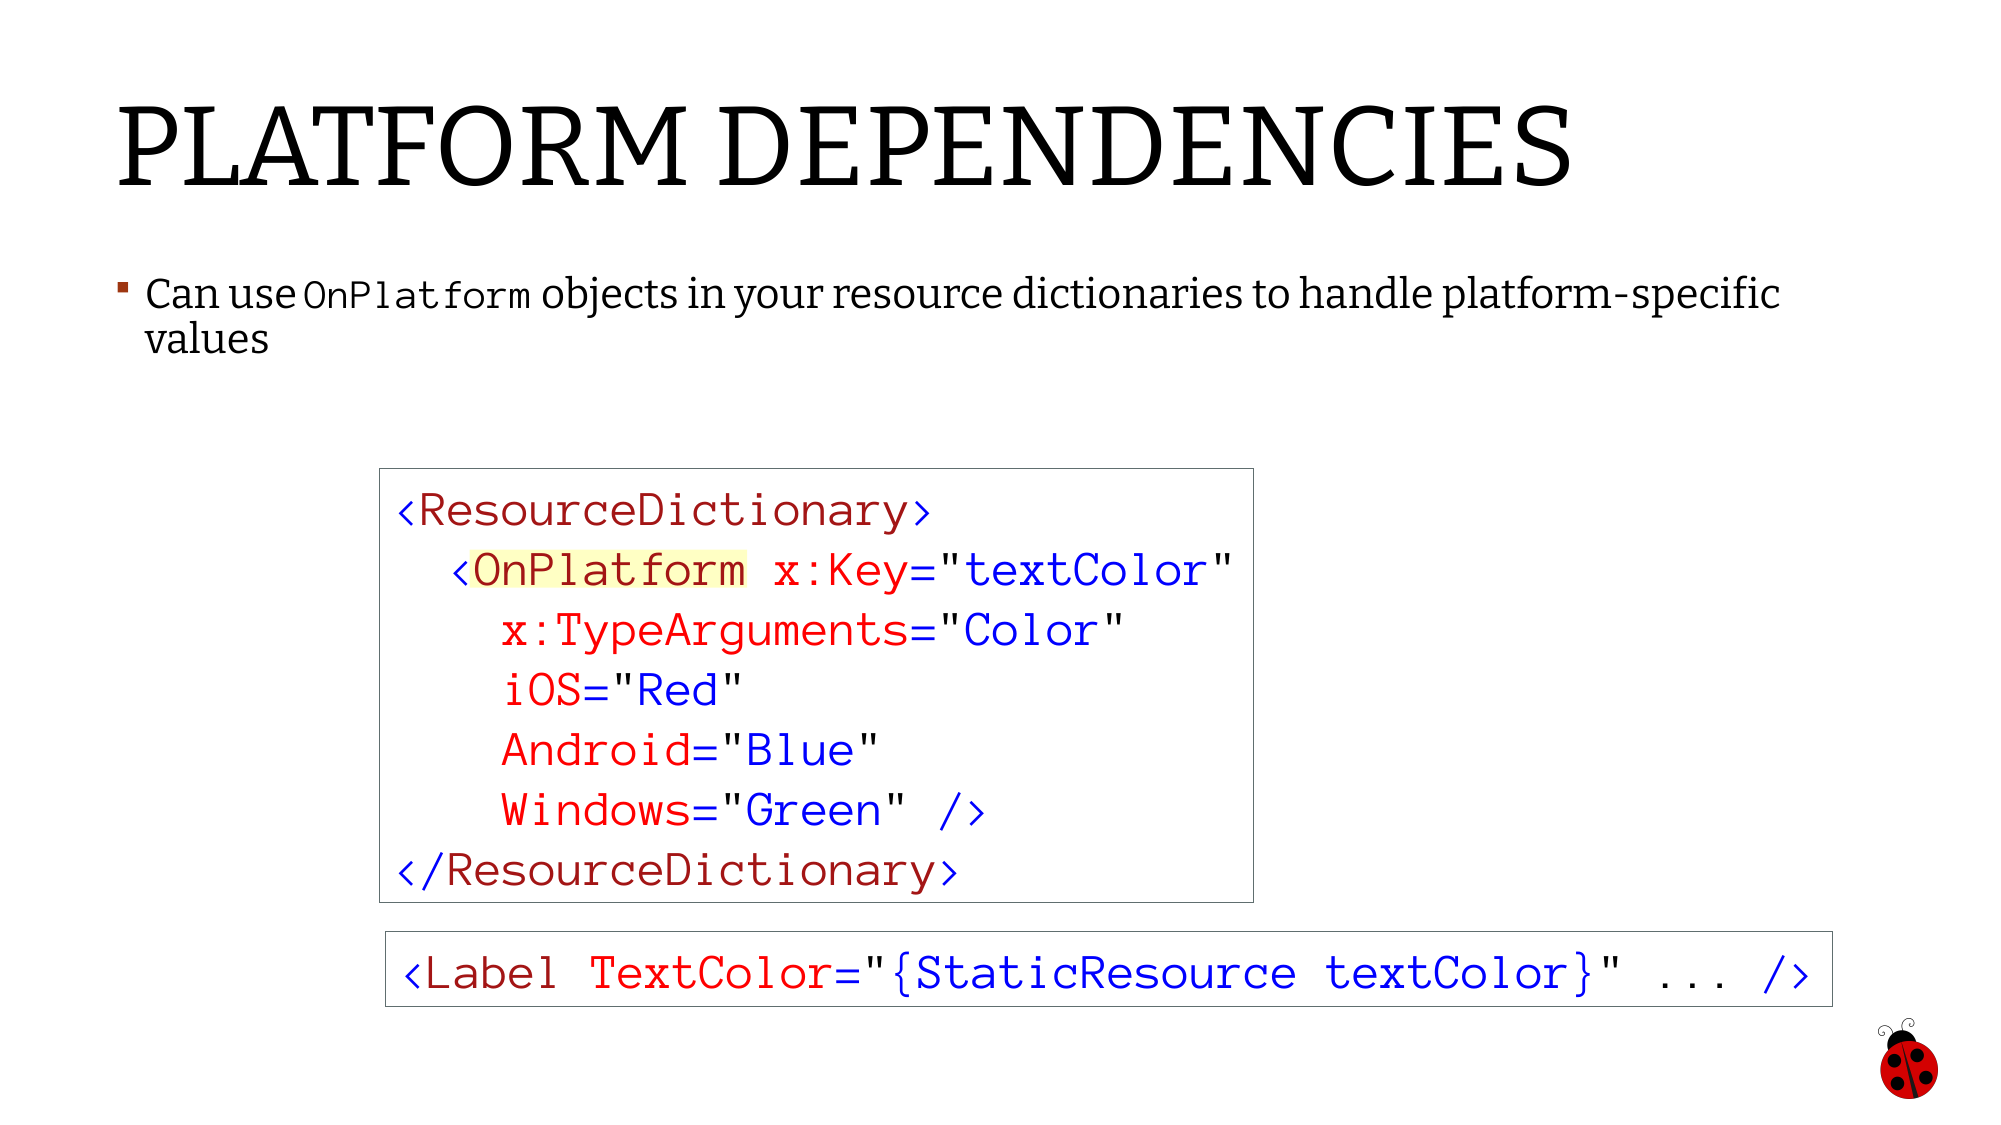

# Platform dependencies
Can use OnPlatform objects in your resource dictionaries to handle platform-specific values
<ResourceDictionary>
  <OnPlatform x:Key="textColor"
    x:TypeArguments="Color"
    iOS="Red"
    Android="Blue"
    Windows="Green" />
</ResourceDictionary>

<Label TextColor="{StaticResource textColor}" ... />